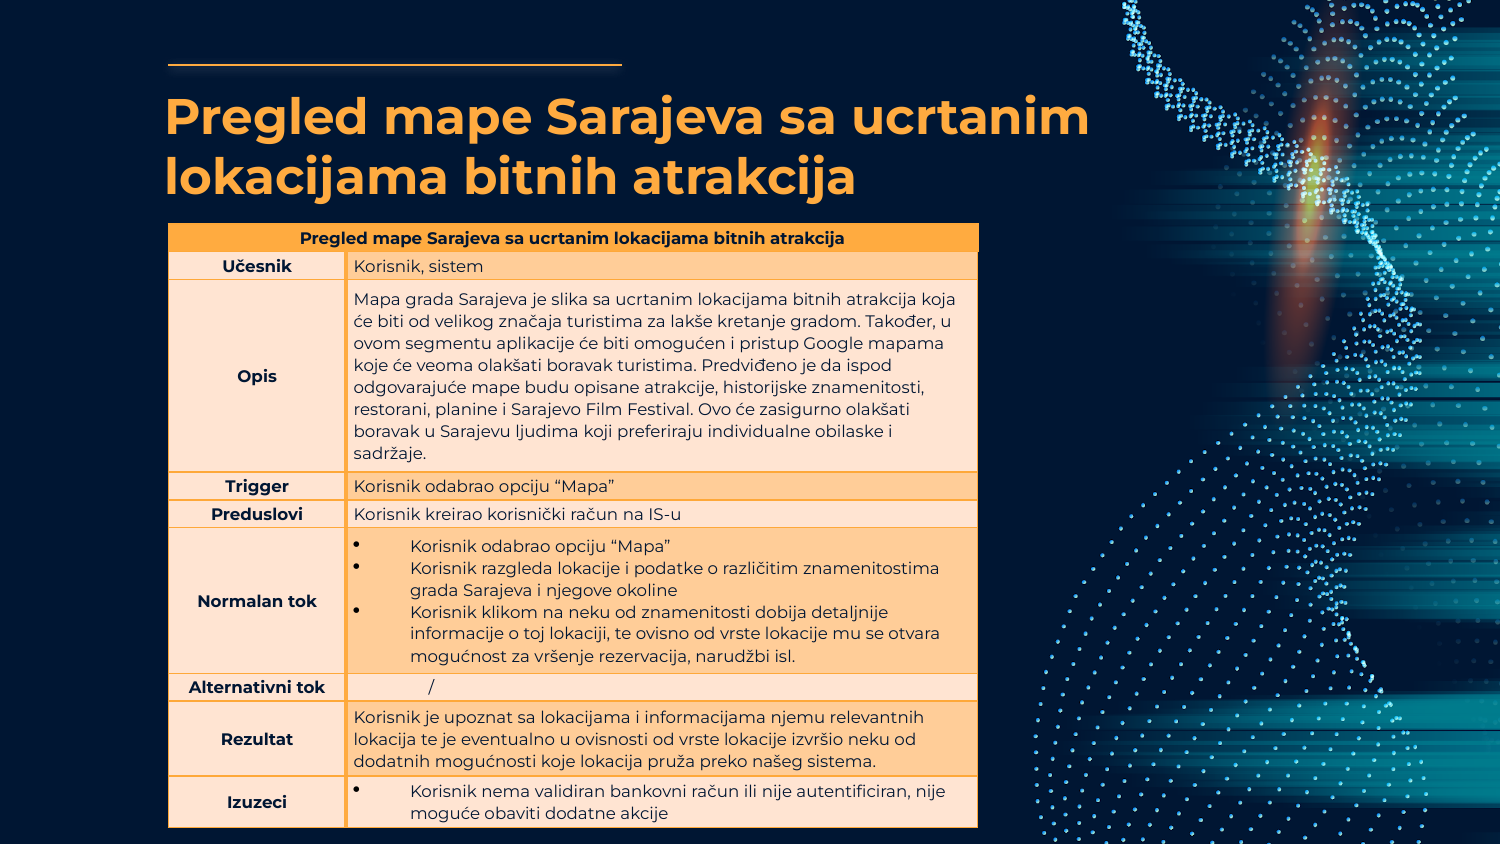

# Pregled mape Sarajeva sa ucrtanim lokacijama bitnih atrakcija
| Pregled mape Sarajeva sa ucrtanim lokacijama bitnih atrakcija |  |
| --- | --- |
| Učesnik | Korisnik, sistem |
| Opis | Mapa grada Sarajeva je slika sa ucrtanim lokacijama bitnih atrakcija koja će biti od velikog značaja turistima za lakše kretanje gradom. Također, u ovom segmentu aplikacije će biti omogućen i pristup Google mapama koje će veoma olakšati boravak turistima. Predviđeno je da ispod odgovarajuće mape budu opisane atrakcije, historijske znamenitosti, restorani, planine i Sarajevo Film Festival. Ovo će zasigurno olakšati boravak u Sarajevu ljudima koji preferiraju individualne obilaske i sadržaje. |
| Trigger | Korisnik odabrao opciju “Mapa” |
| Preduslovi | Korisnik kreirao korisnički račun na IS-u |
| Normalan tok | Korisnik odabrao opciju “Mapa” Korisnik razgleda lokacije i podatke o različitim znamenitostima grada Sarajeva i njegove okoline Korisnik klikom na neku od znamenitosti dobija detaljnije informacije o toj lokaciji, te ovisno od vrste lokacije mu se otvara mogućnost za vršenje rezervacija, narudžbi isl. |
| Alternativni tok | / |
| Rezultat | Korisnik je upoznat sa lokacijama i informacijama njemu relevantnih lokacija te je eventualno u ovisnosti od vrste lokacije izvršio neku od dodatnih mogućnosti koje lokacija pruža preko našeg sistema. |
| Izuzeci | Korisnik nema validiran bankovni račun ili nije autentificiran, nije moguće obaviti dodatne akcije |